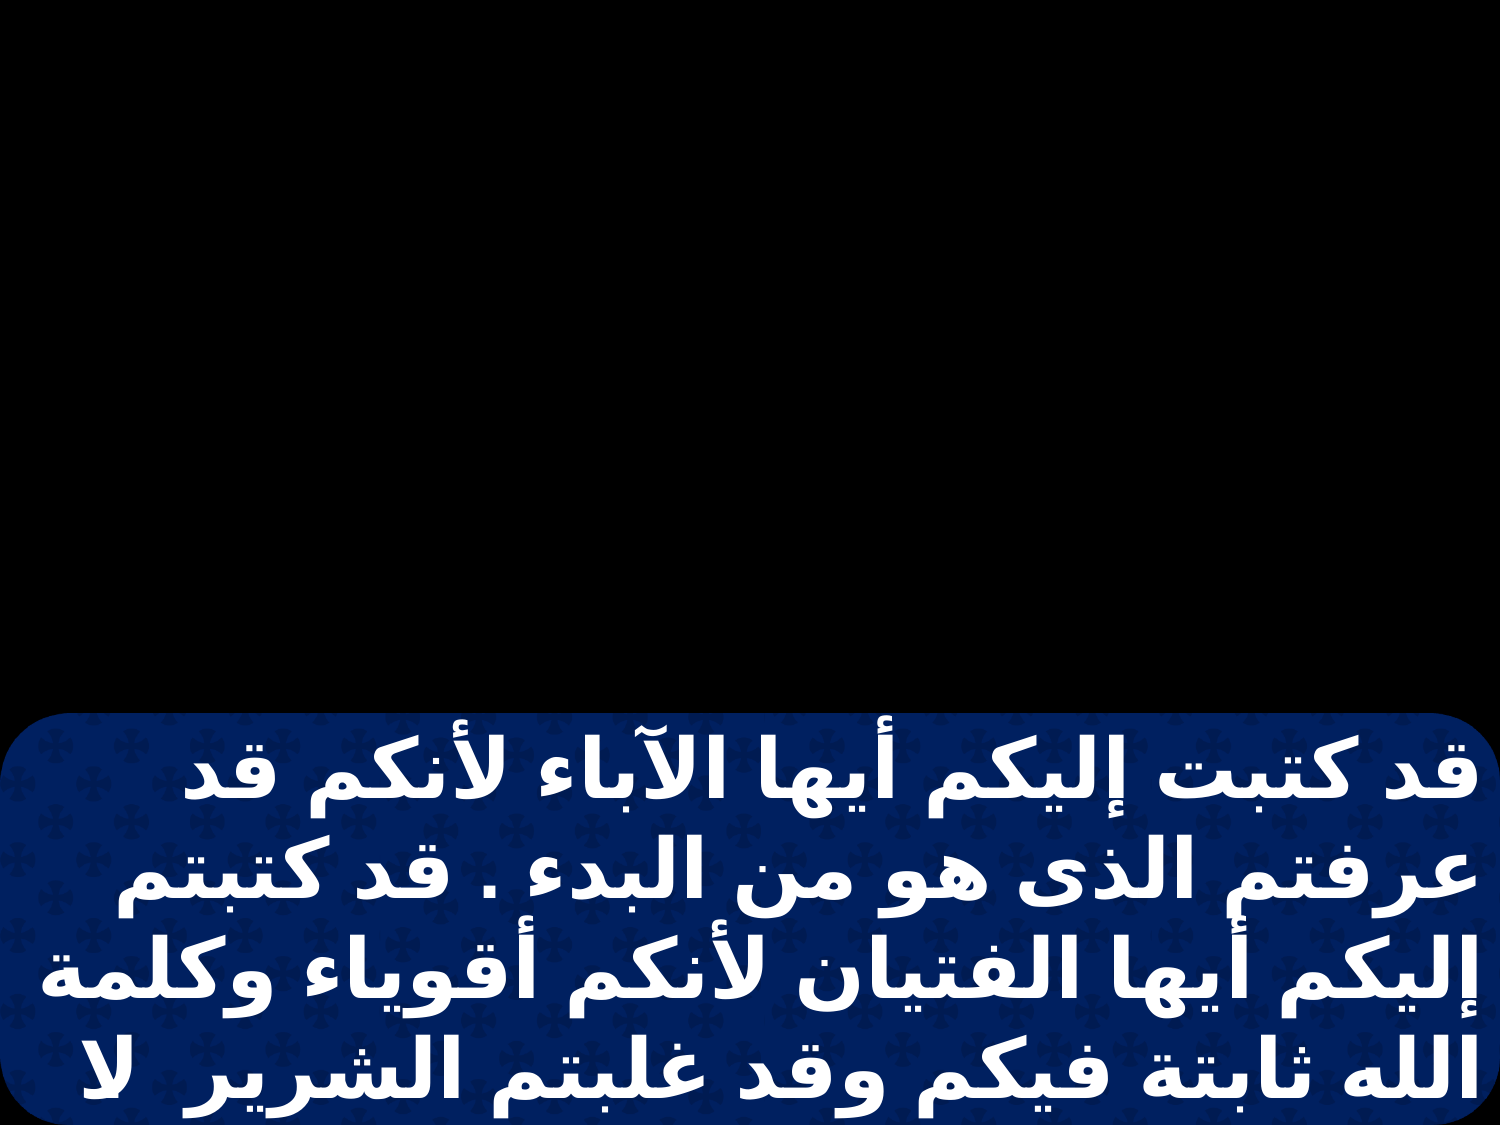

قد كتبت إليكم أيها الآباء لأنكم قد عرفتم الذى هو من البدء . قد كتبتم إليكم أيها الفتيان لأنكم أقوياء وكلمة الله ثابتة فيكم وقد غلبتم الشرير. لا تحبوا العالم ولا ما في العالم . إن كان أحد يحب العالم فليست فيه محبه الآب .